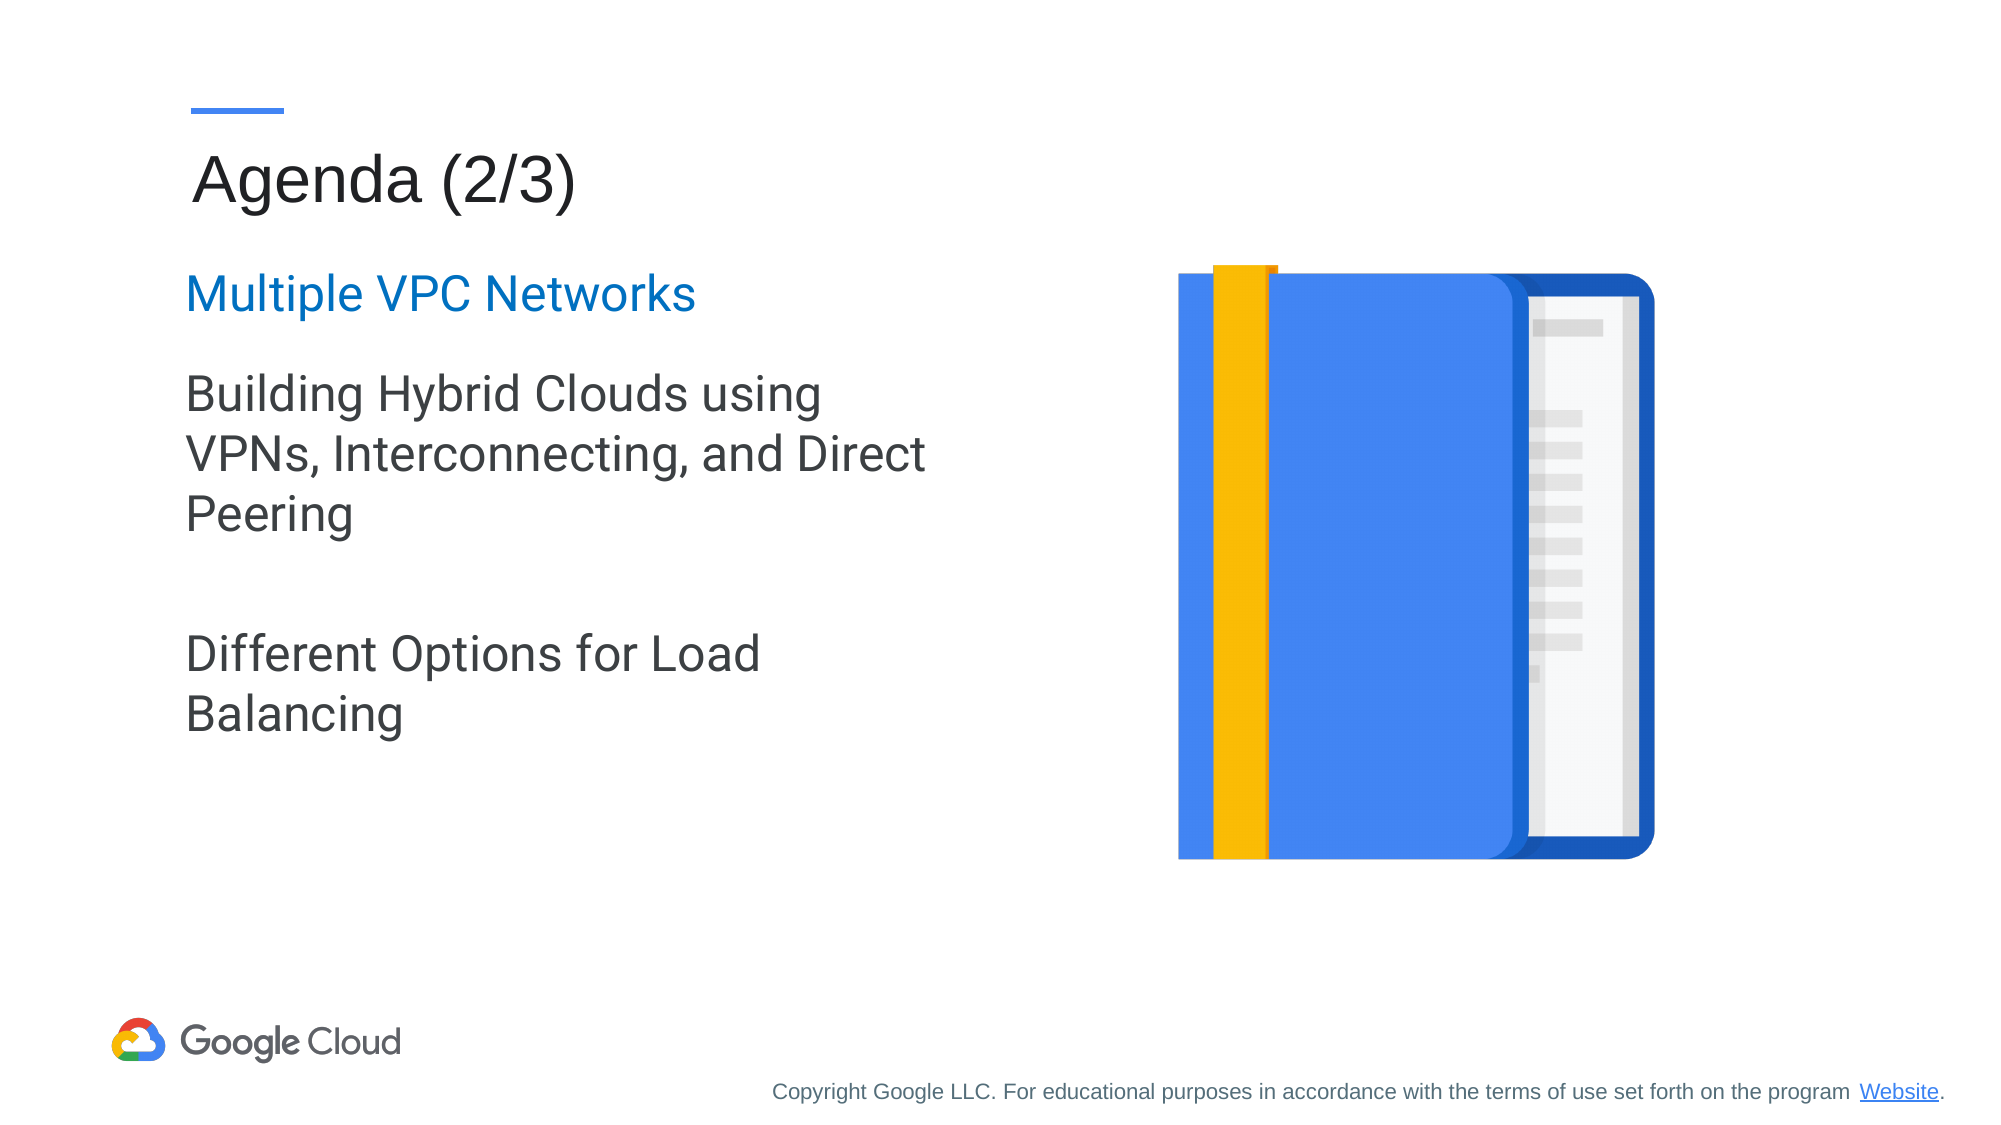

# Agenda (2/3)
Multiple VPC Networks
Building Hybrid Clouds using VPNs, Interconnecting, and Direct Peering
Different Options for Load Balancing

Copyright Google LLC. For educational purposes in accordance with the terms of use set forth on the program Website.